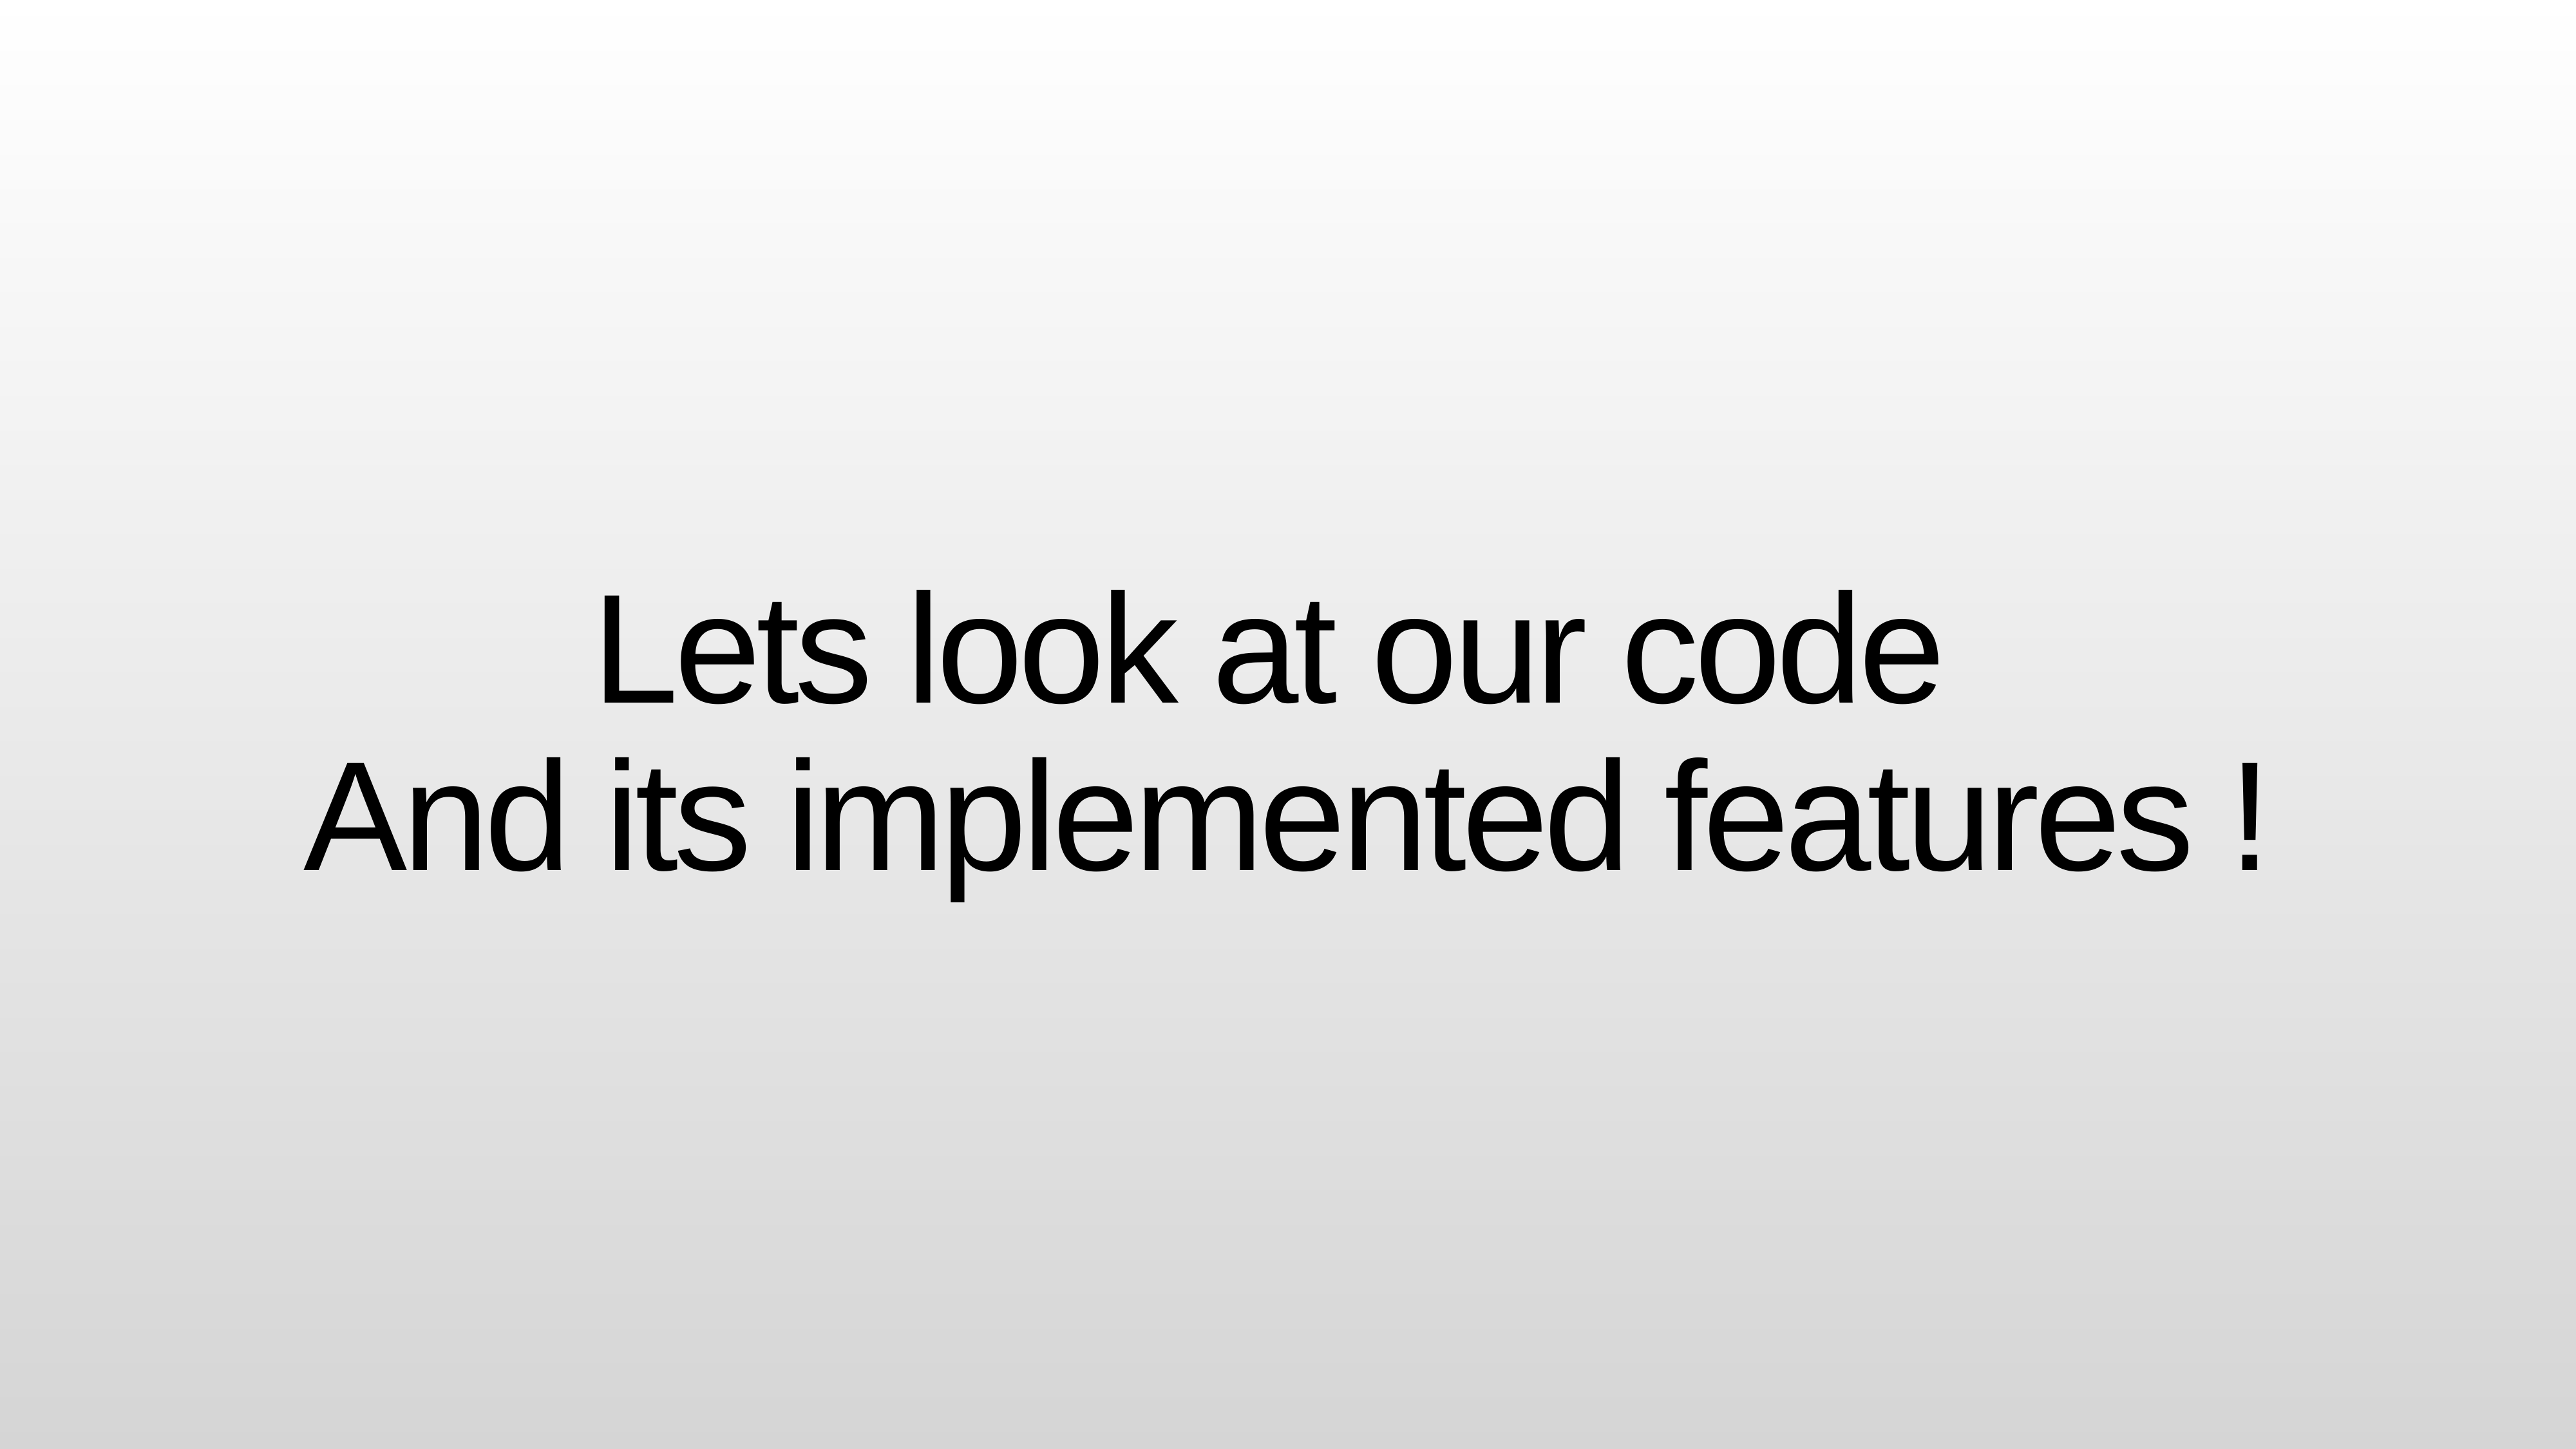

# Lets look at our code
And its implemented features !